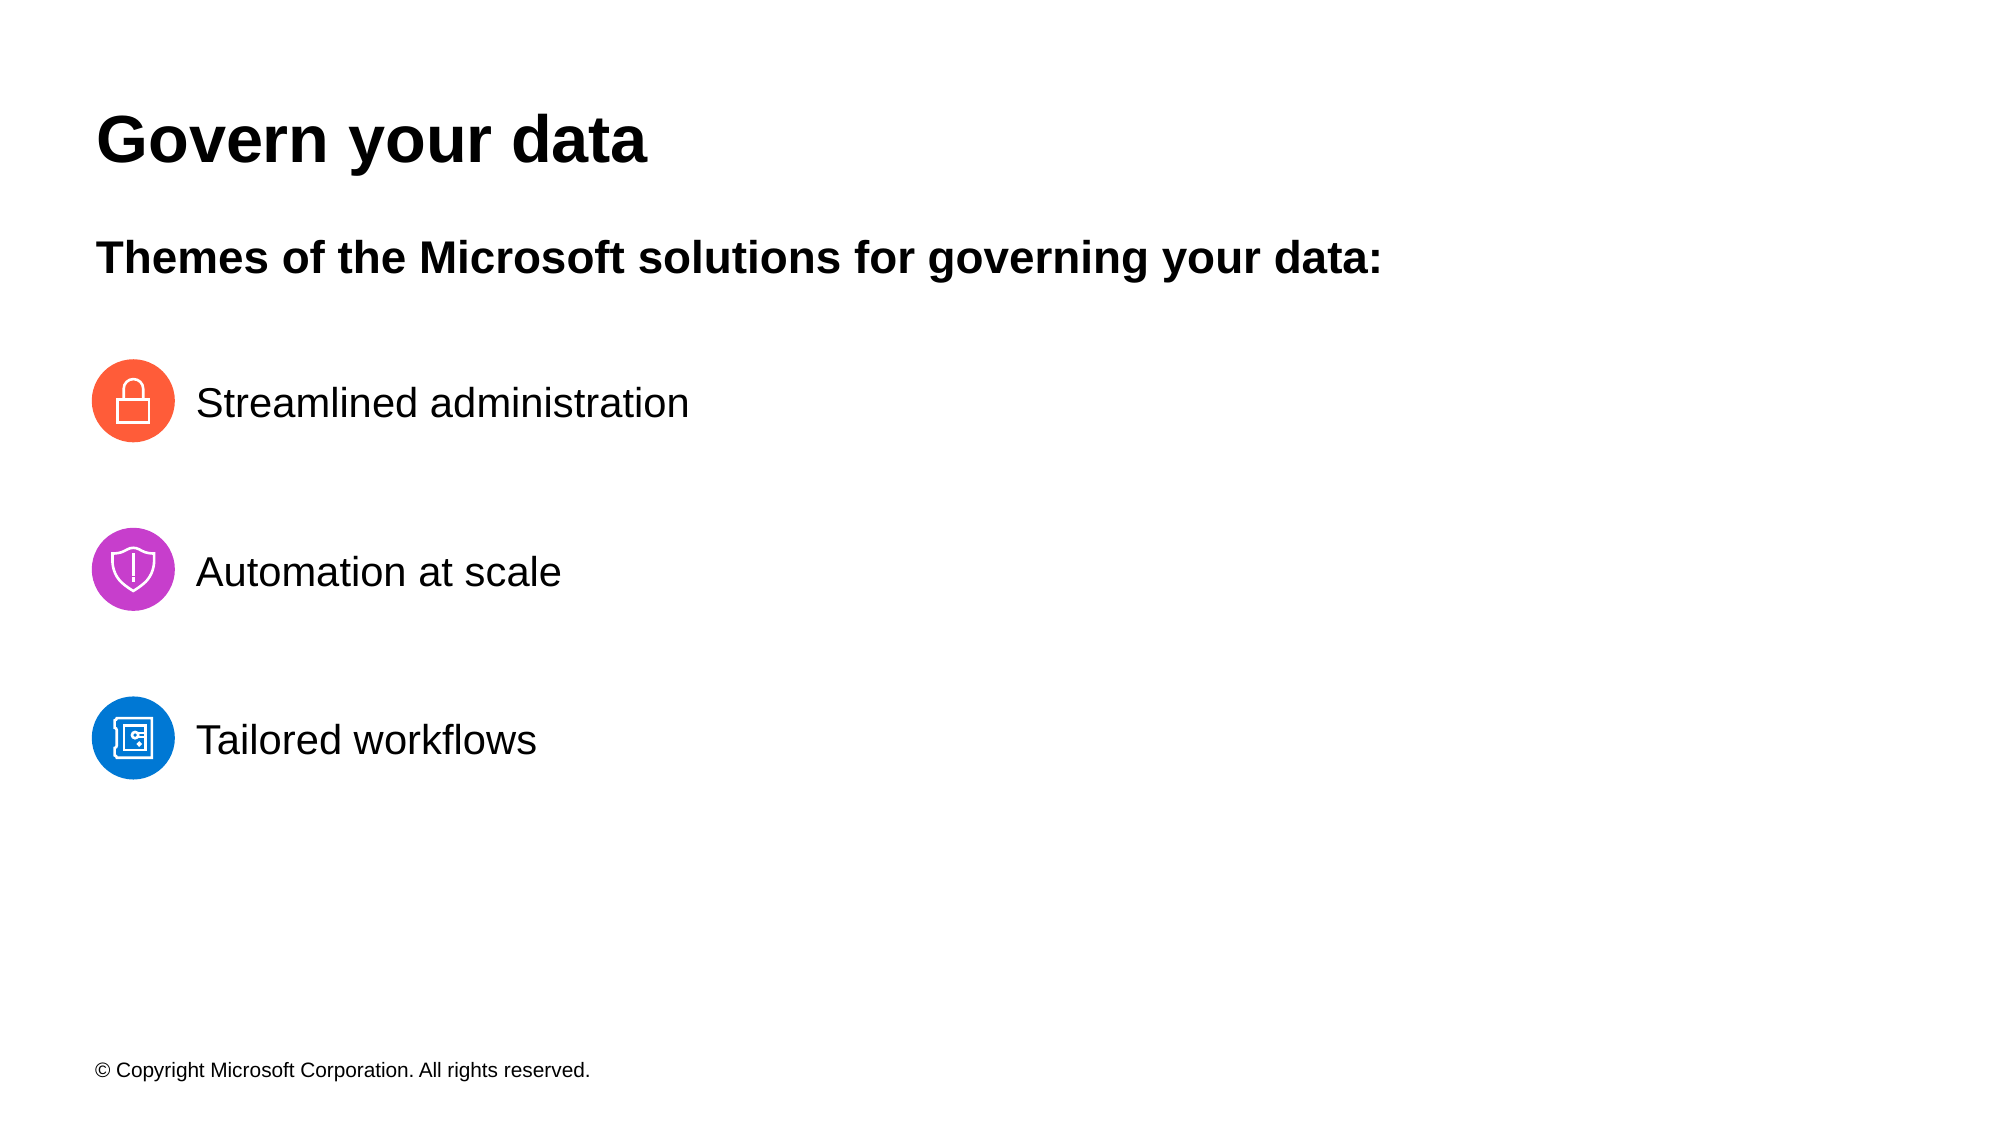

# Govern your data
Themes of the Microsoft solutions for governing your data:

Streamlined administration

Automation at scale

Tailored workflows